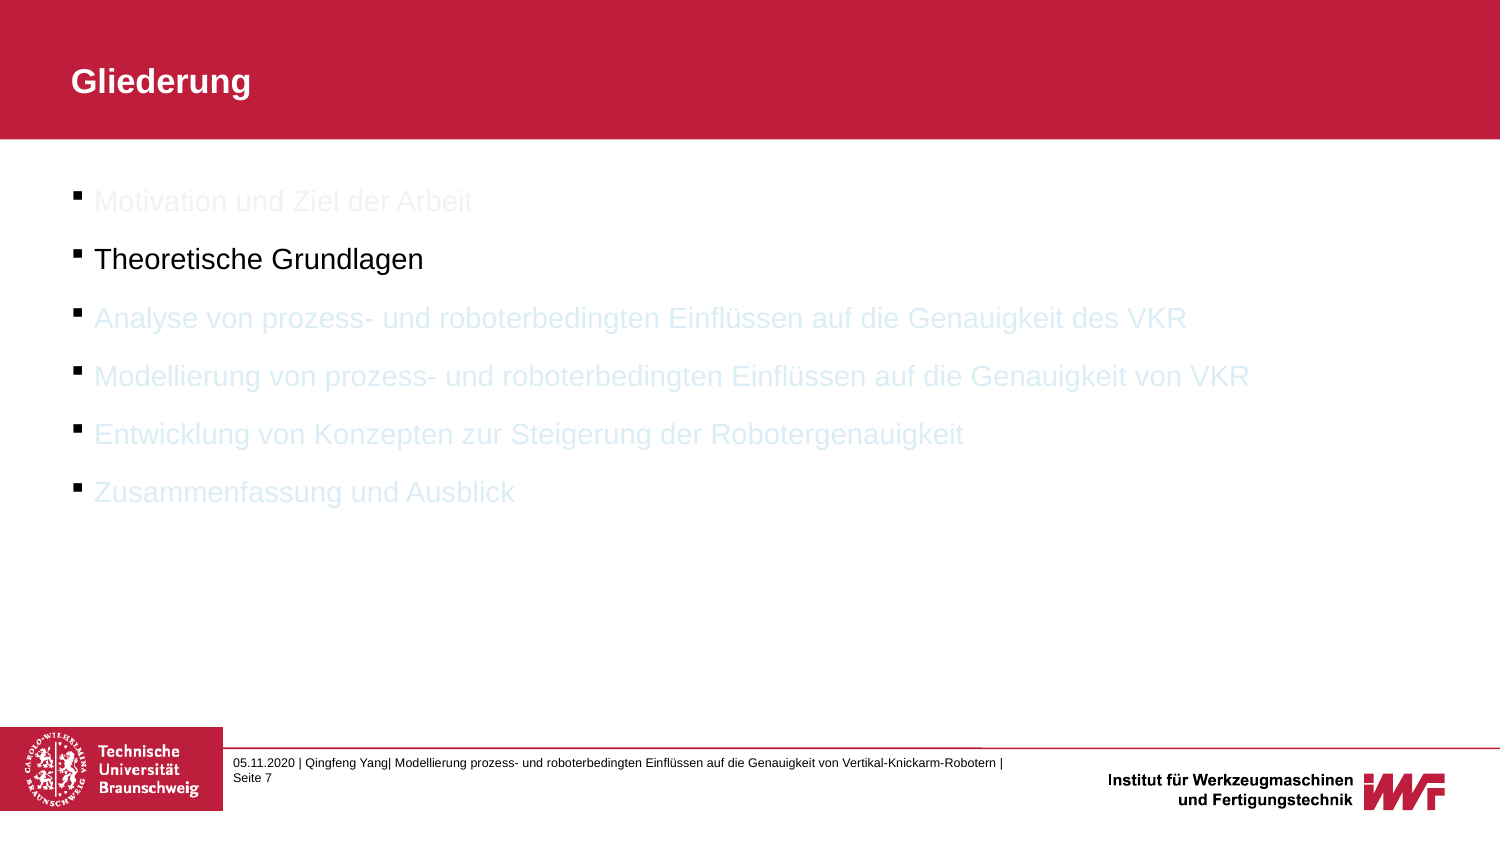

# Gliederung
Motivation und Ziel der Arbeit
Theoretische Grundlagen
Analyse von prozess- und roboterbedingten Einflüssen auf die Genauigkeit des VKR
Modellierung von prozess- und roboterbedingten Einflüssen auf die Genauigkeit von VKR
Entwicklung von Konzepten zur Steigerung der Robotergenauigkeit
Zusammenfassung und Ausblick